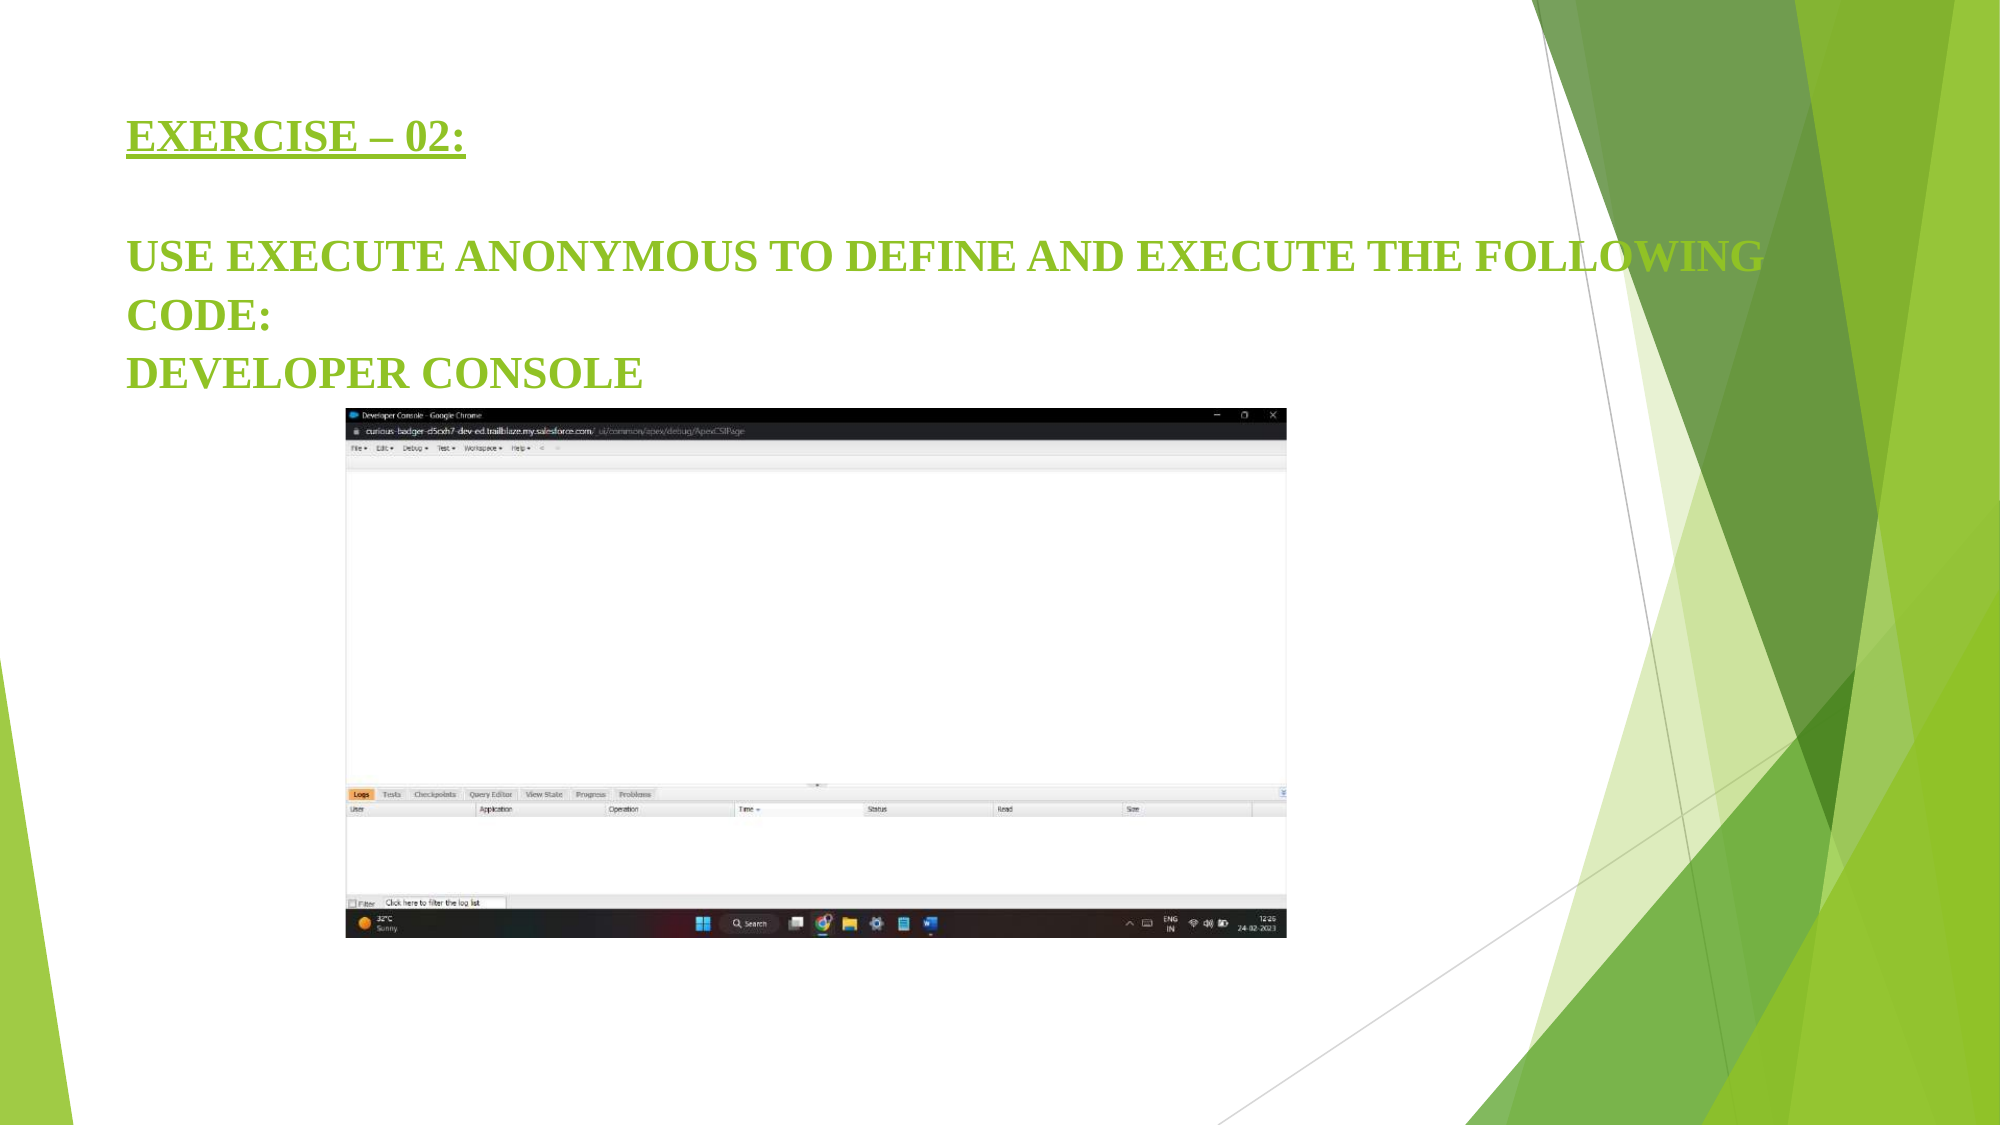

EXERCISE – 02:

USE EXECUTE ANONYMOUS TO DEFINE AND EXECUTE THE FOLLOWING  CODE:
DEVELOPER CONSOLE